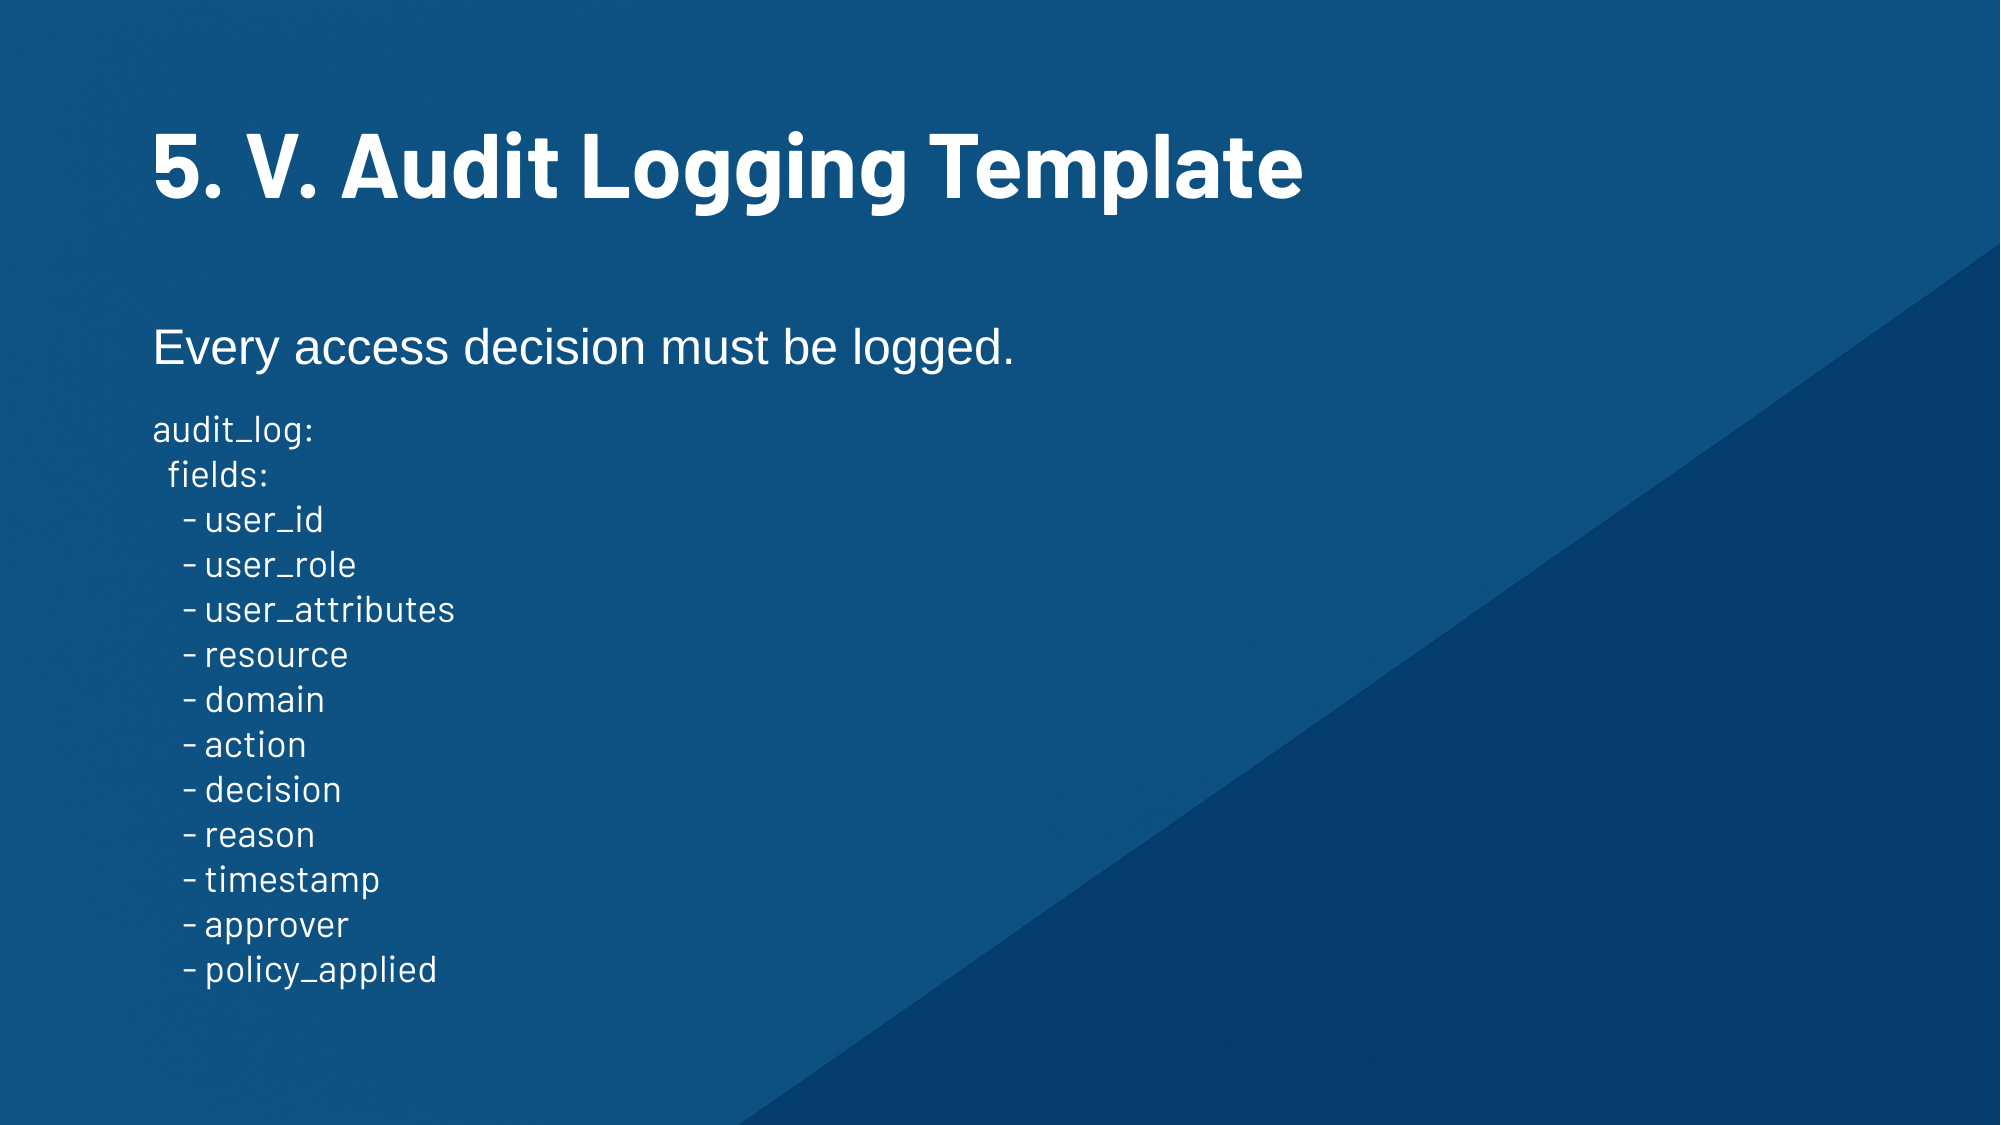

# 5. V. Audit Logging Template
Every access decision must be logged.
audit_log:
  fields:
    - user_id
    - user_role
    - user_attributes
    - resource
    - domain
    - action
    - decision
    - reason
    - timestamp
    - approver
    - policy_applied